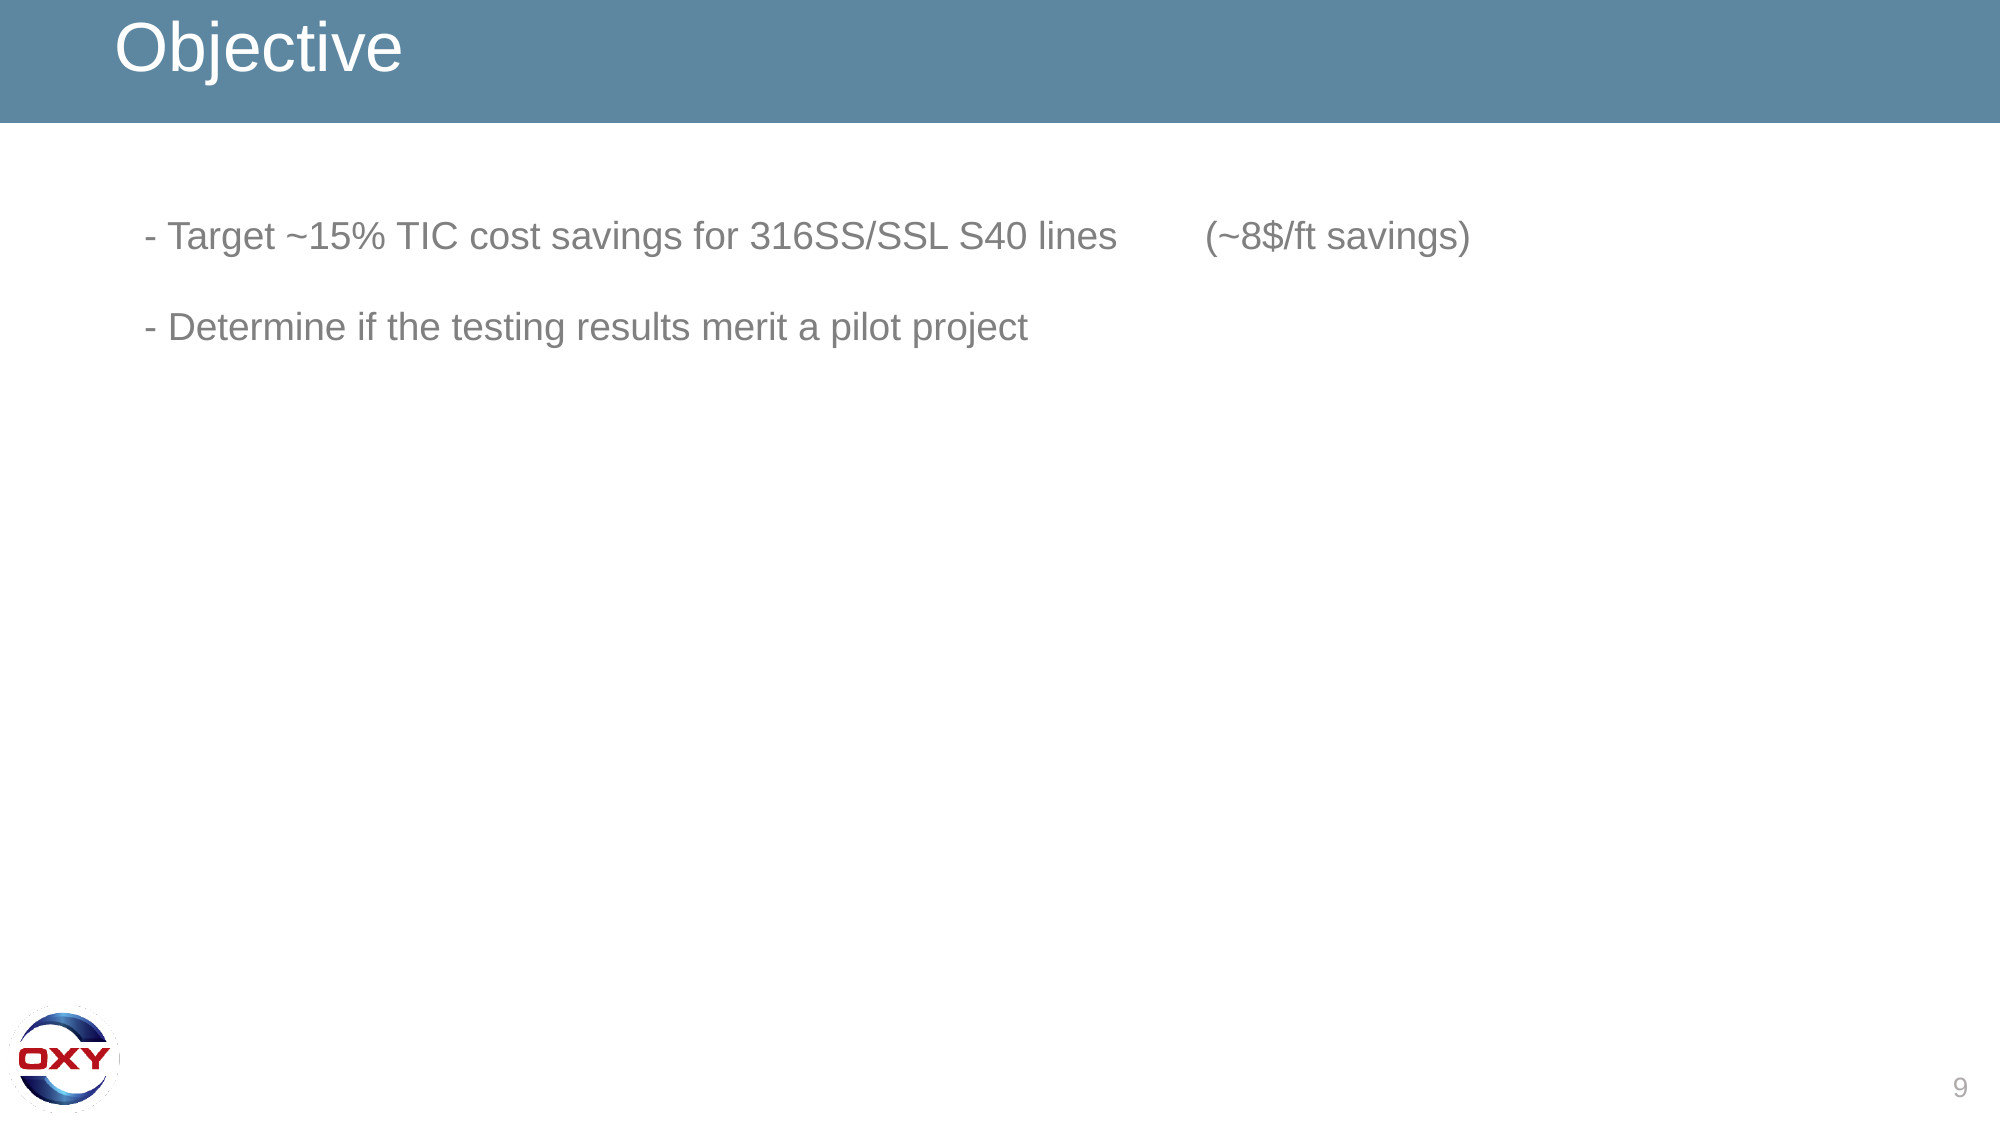

# Objective
- Target ~15% TIC cost savings for 316SS/SSL S40 lines	 (~8$/ft savings)
- Determine if the testing results merit a pilot project